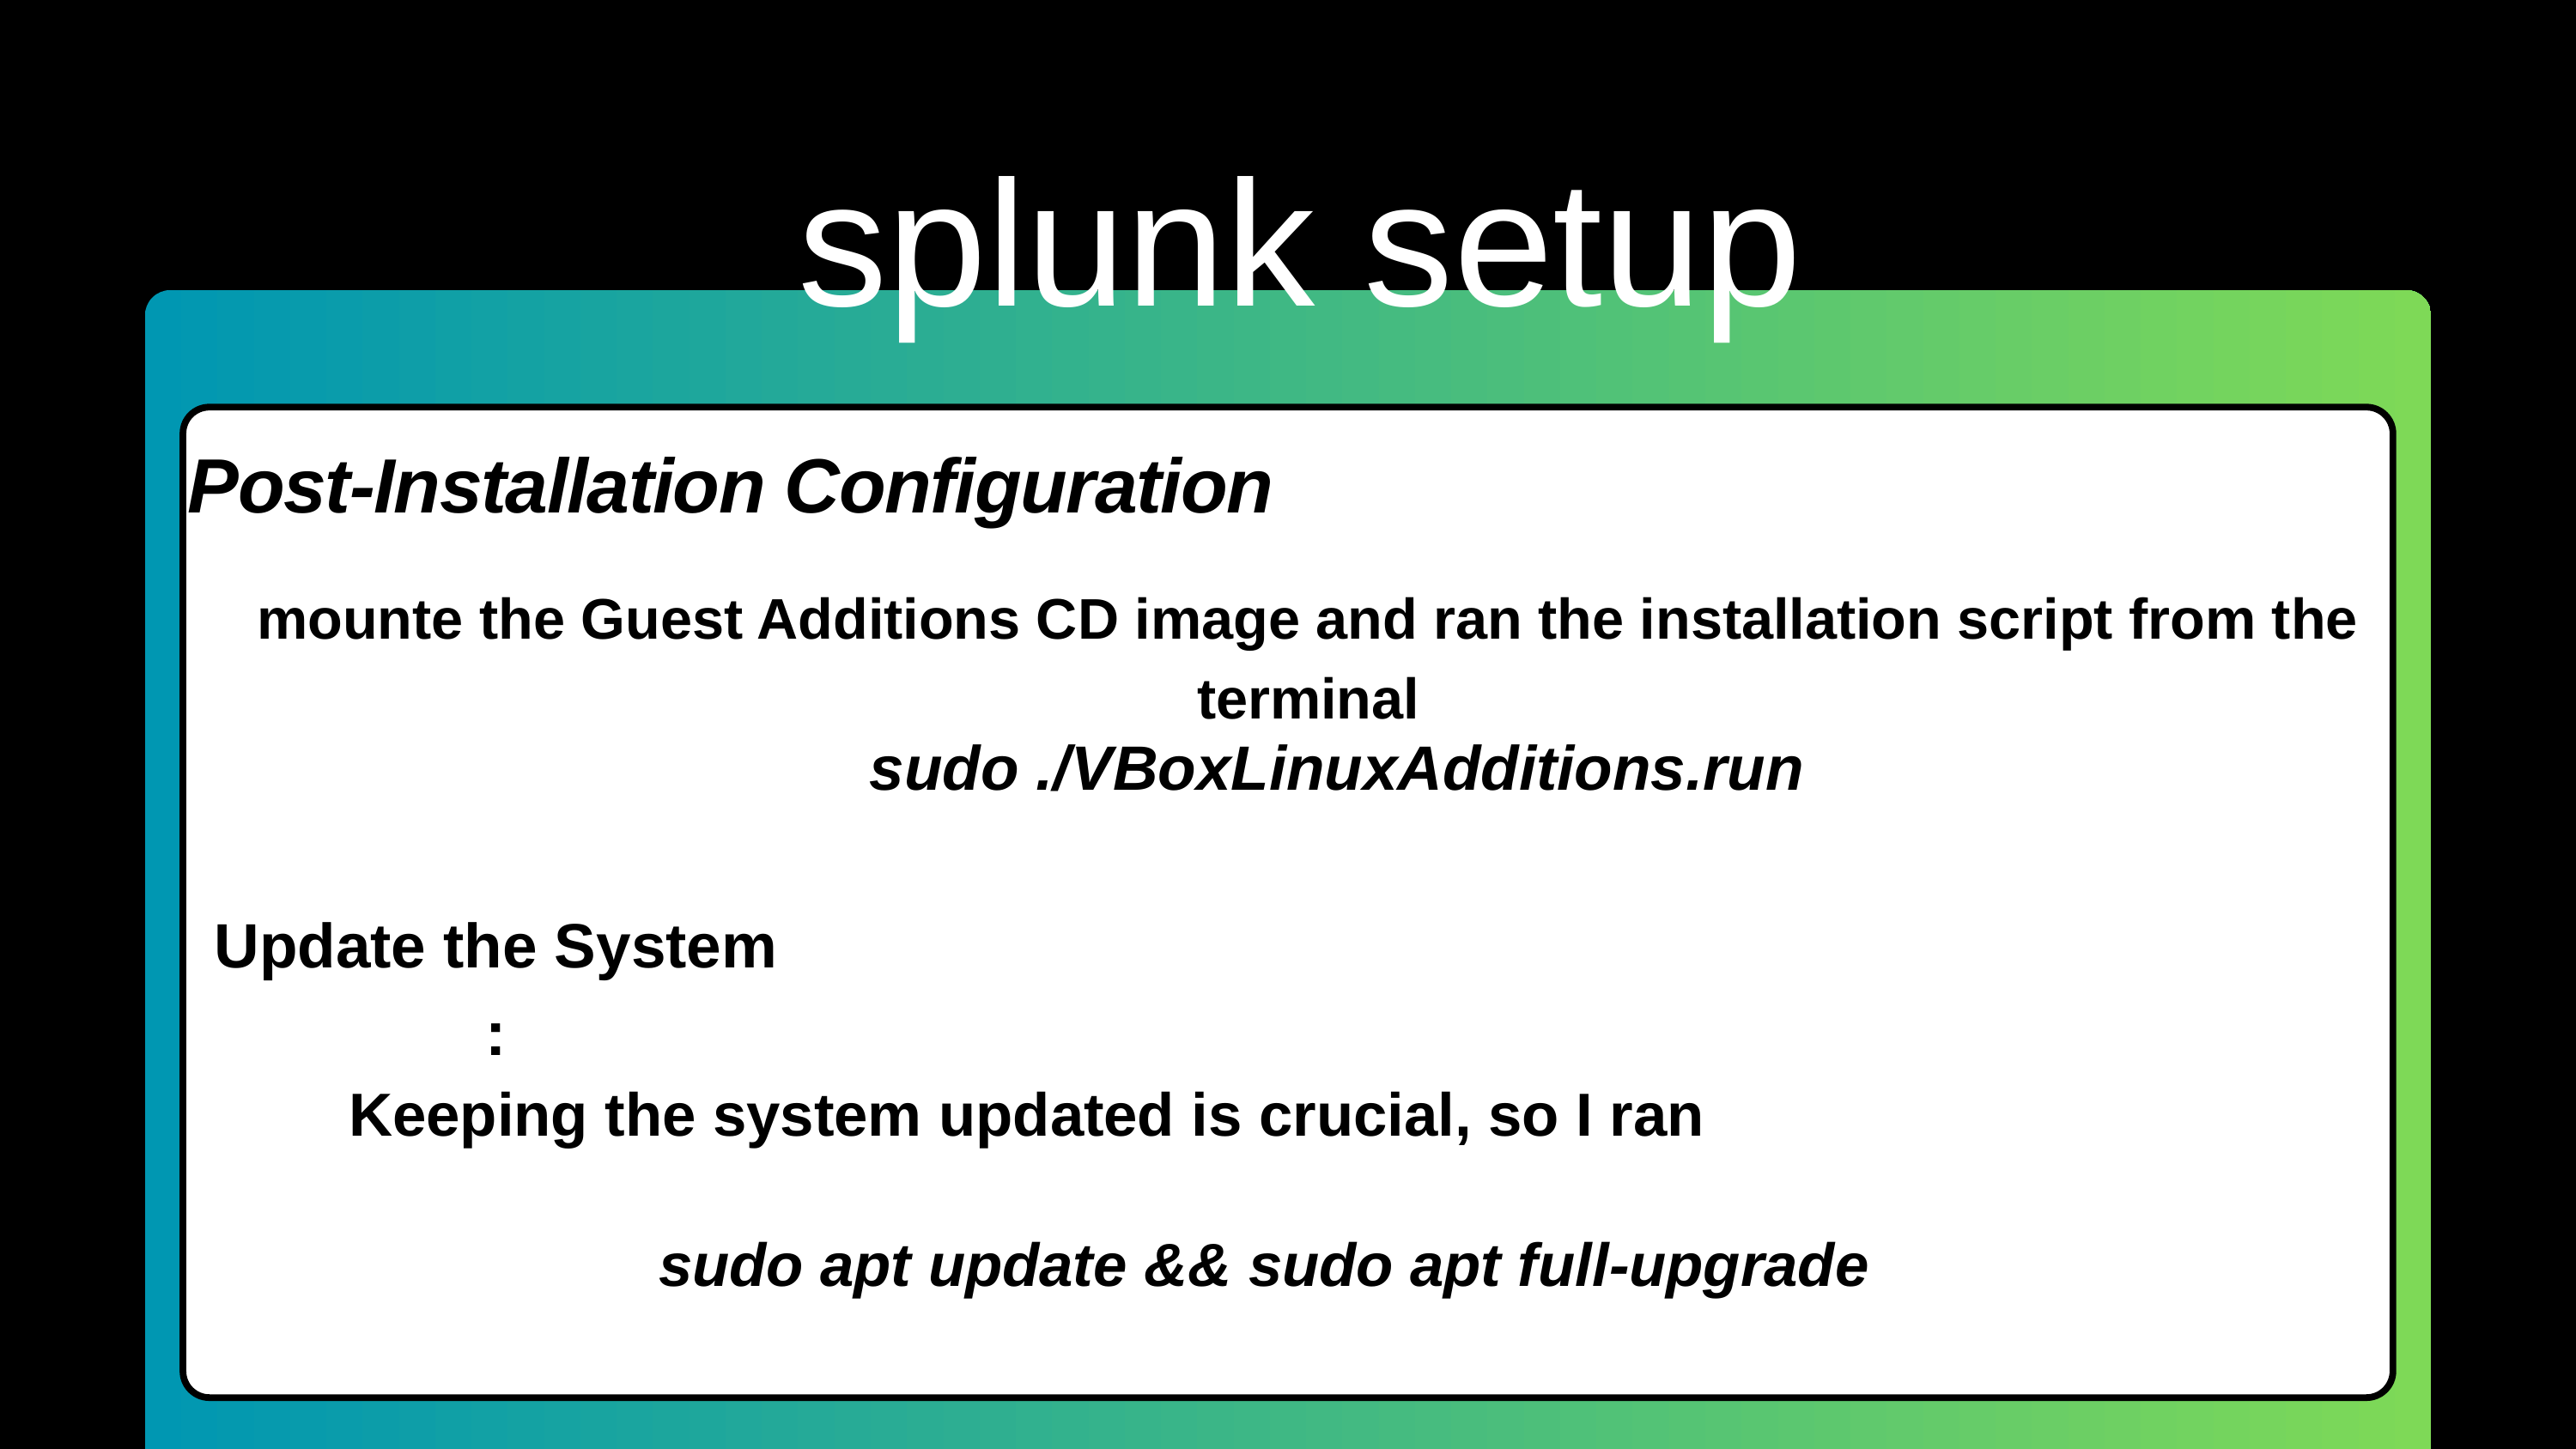

splunk setup

Post-Installation Configuration

mounte the Guest Additions CD image and ran the installation script from the terminal
sudo ./VBoxLinuxAdditions.run
Update the System :
Keeping the system updated is crucial, so I ran
sudo apt update && sudo apt full-upgrade